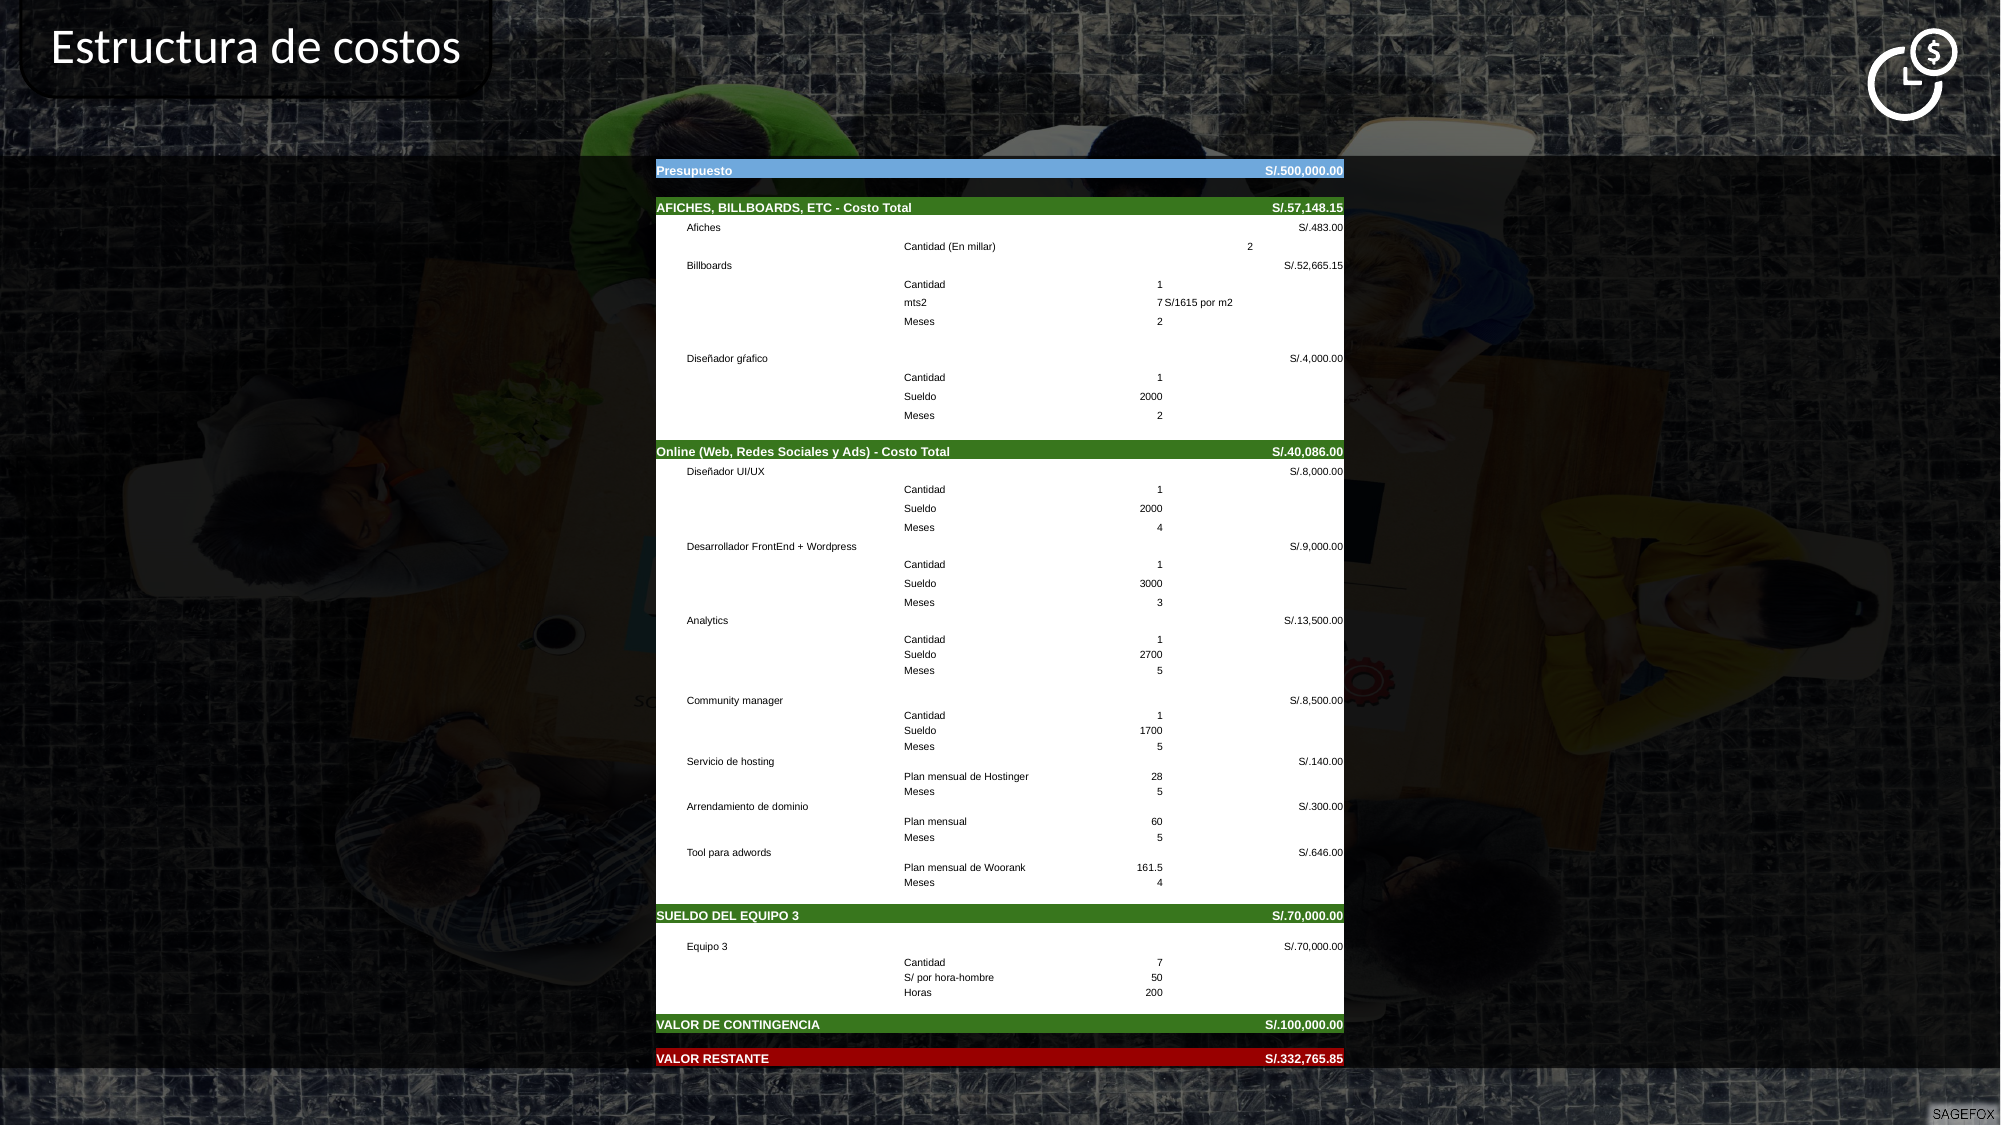

Estructura de costos

| Presupuesto |  | S/.500,000.00 |  |  |  |
| --- | --- | --- | --- | --- | --- |
|  |  |  |  |  |  |
| AFICHES, BILLBOARDS, ETC - Costo Total |  |  |  |  | S/.57,148.15 |
|  | Afiches |  |  |  | S/.483.00 |
|  |  | Cantidad (En millar) |  | 2 |  |
|  | Billboards |  |  |  | S/.52,665.15 |
|  |  | Cantidad | 1 |  |  |
|  |  | mts2 | 7 | S/1615 por m2 |  |
|  |  | Meses | 2 |  |  |
|  |  |  |  |  |  |
|  | Diseñador gŕafico |  |  |  | S/.4,000.00 |
|  |  | Cantidad | 1 |  |  |
|  |  | Sueldo | 2000 |  |  |
|  |  | Meses | 2 |  |  |
|  |  |  |  |  |  |
| Online (Web, Redes Sociales y Ads) - Costo Total |  |  |  |  | S/.40,086.00 |
|  | Diseñador UI/UX |  |  |  | S/.8,000.00 |
|  |  | Cantidad | 1 |  |  |
|  |  | Sueldo | 2000 |  |  |
|  |  | Meses | 4 |  |  |
|  | Desarrollador FrontEnd + Wordpress |  |  |  | S/.9,000.00 |
|  |  | Cantidad | 1 |  |  |
|  |  | Sueldo | 3000 |  |  |
|  |  | Meses | 3 |  |  |
|  | Analytics |  |  |  | S/.13,500.00 |
|  |  | Cantidad | 1 |  |  |
|  |  | Sueldo | 2700 |  |  |
|  |  | Meses | 5 |  |  |
|  |  |  |  |  |  |
|  | Community manager |  |  |  | S/.8,500.00 |
|  |  | Cantidad | 1 |  |  |
|  |  | Sueldo | 1700 |  |  |
|  |  | Meses | 5 |  |  |
|  | Servicio de hosting |  |  |  | S/.140.00 |
|  |  | Plan mensual de Hostinger | 28 |  |  |
|  |  | Meses | 5 |  |  |
|  | Arrendamiento de dominio |  |  |  | S/.300.00 |
|  |  | Plan mensual | 60 |  |  |
|  |  | Meses | 5 |  |  |
|  | Tool para adwords |  |  |  | S/.646.00 |
|  |  | Plan mensual de Woorank | 161.5 |  |  |
|  |  | Meses | 4 |  |  |
|  |  |  |  |  |  |
| SUELDO DEL EQUIPO 3 |  | S/.70,000.00 |  |  |  |
|  |  |  |  |  |  |
|  | Equipo 3 |  |  |  | S/.70,000.00 |
|  |  | Cantidad | 7 |  |  |
|  |  | S/ por hora-hombre | 50 |  |  |
|  |  | Horas | 200 |  |  |
|  |  |  |  |  |  |
| VALOR DE CONTINGENCIA |  | S/.100,000.00 |  |  |  |
|  |  |  |  |  |  |
| VALOR RESTANTE |  | S/.332,765.85 |  |  |  |